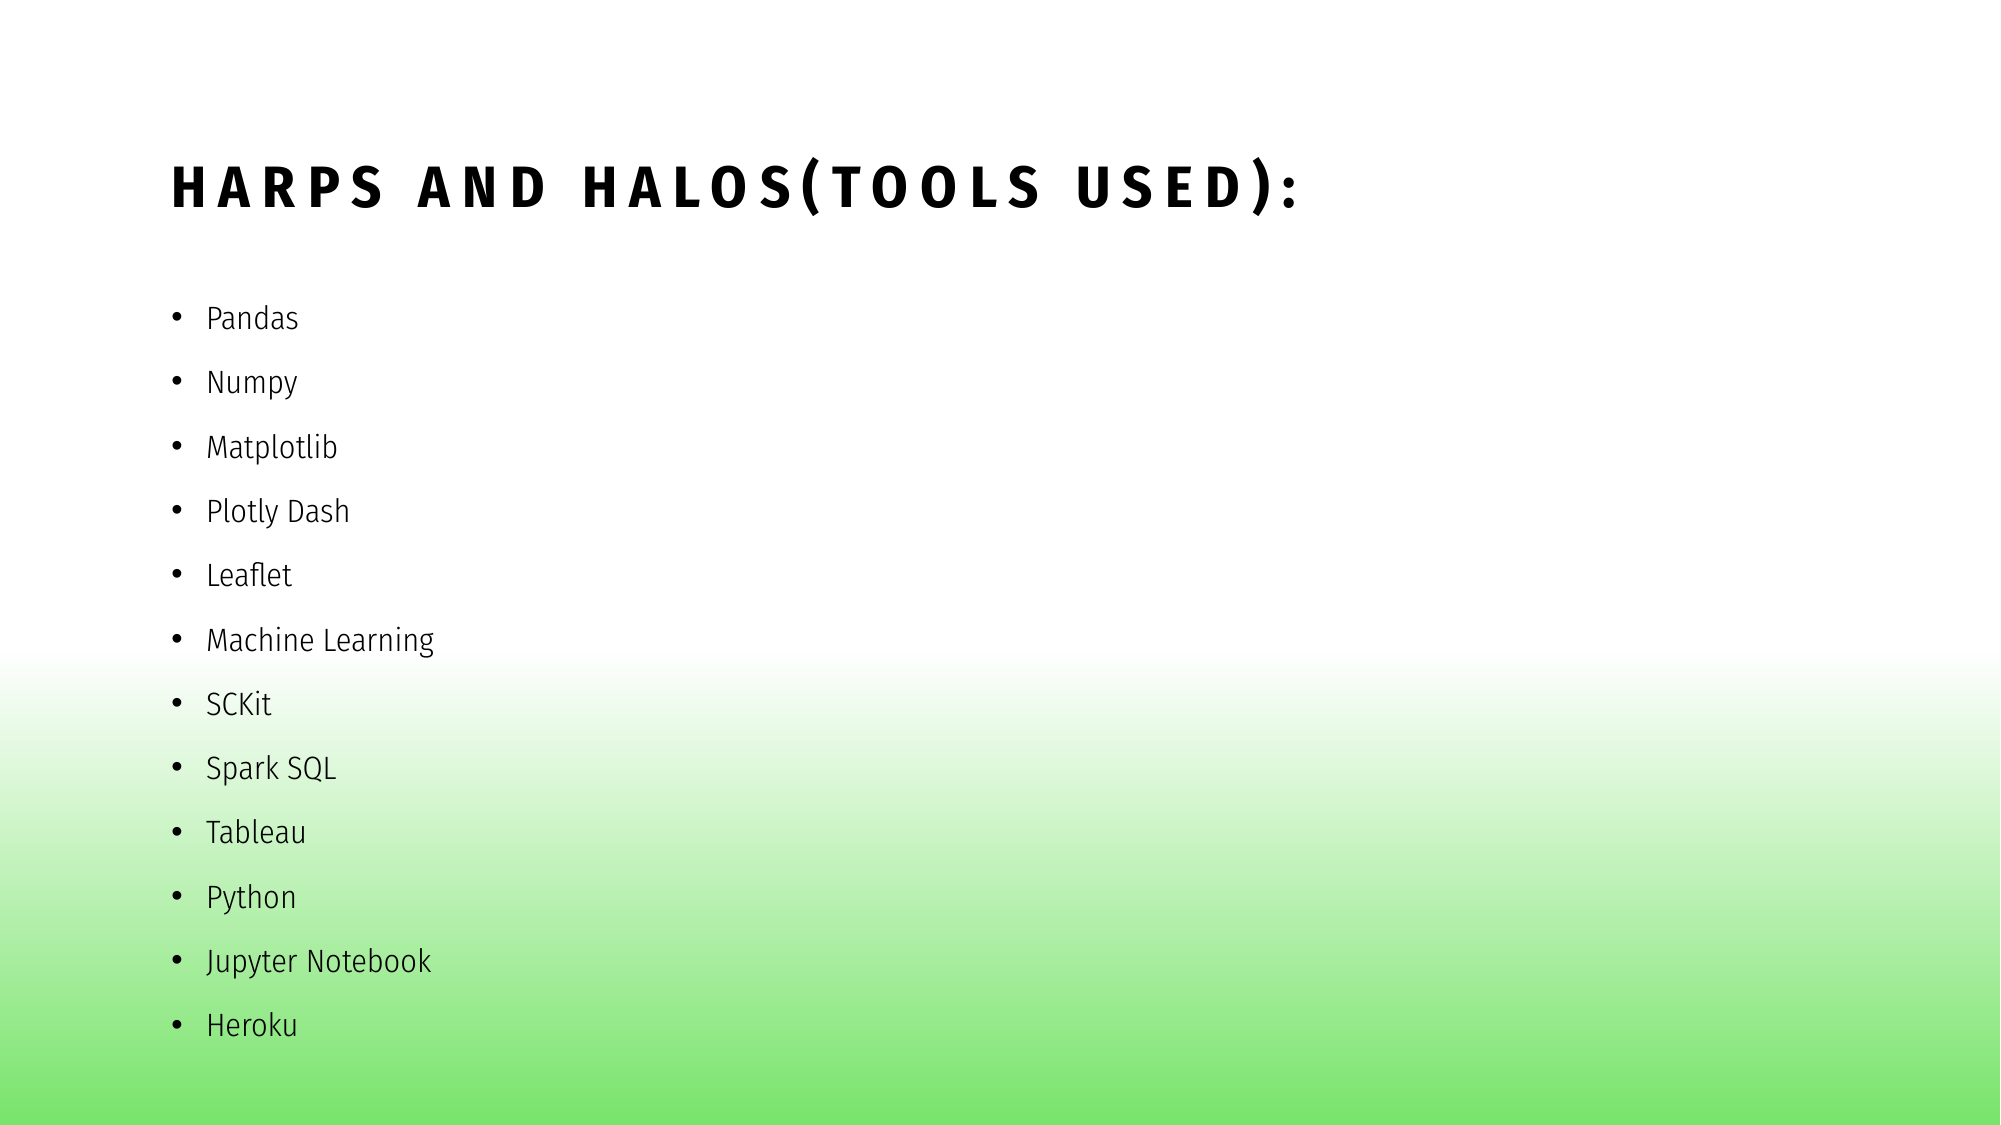

# Harps and halos(Tools used):
Pandas
Numpy
Matplotlib
Plotly Dash
Leaflet
Machine Learning
SCKit
Spark SQL
Tableau
Python
Jupyter Notebook
Heroku